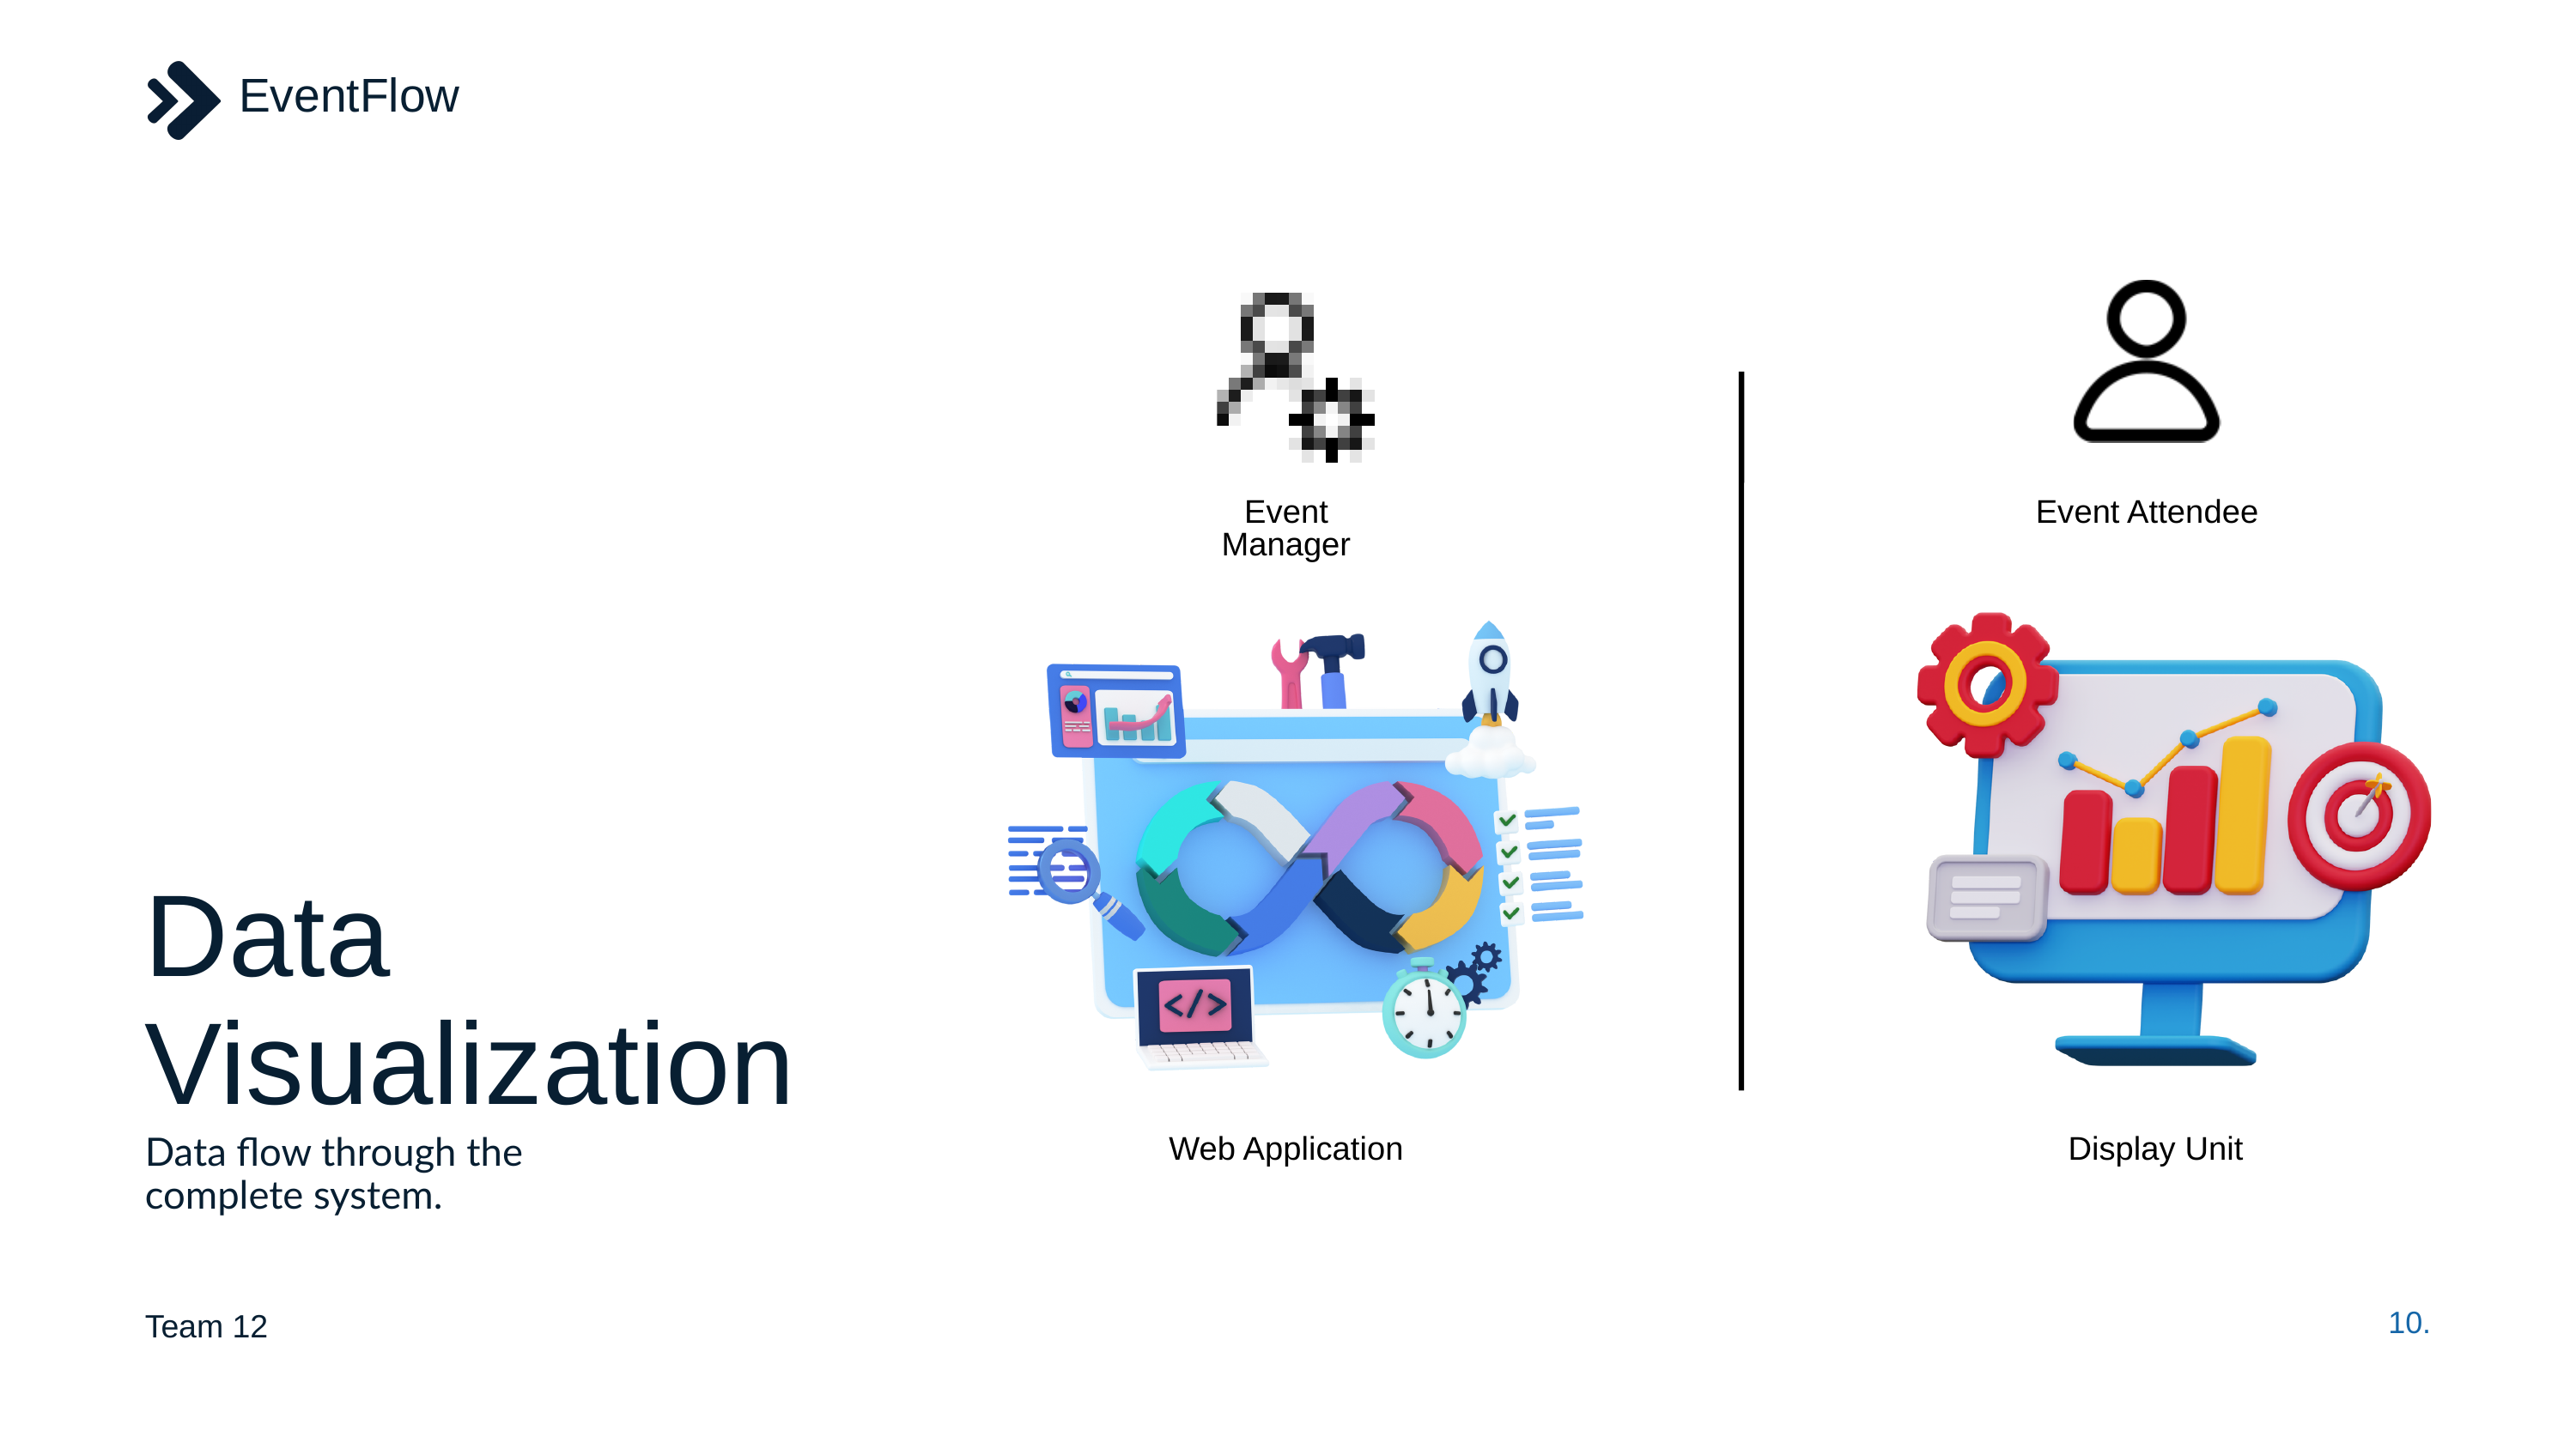

EventFlow

Event Manager
Event Attendee

Data Visualization
Data flow through the complete system.
Web Application
Display Unit
Team 12
10.